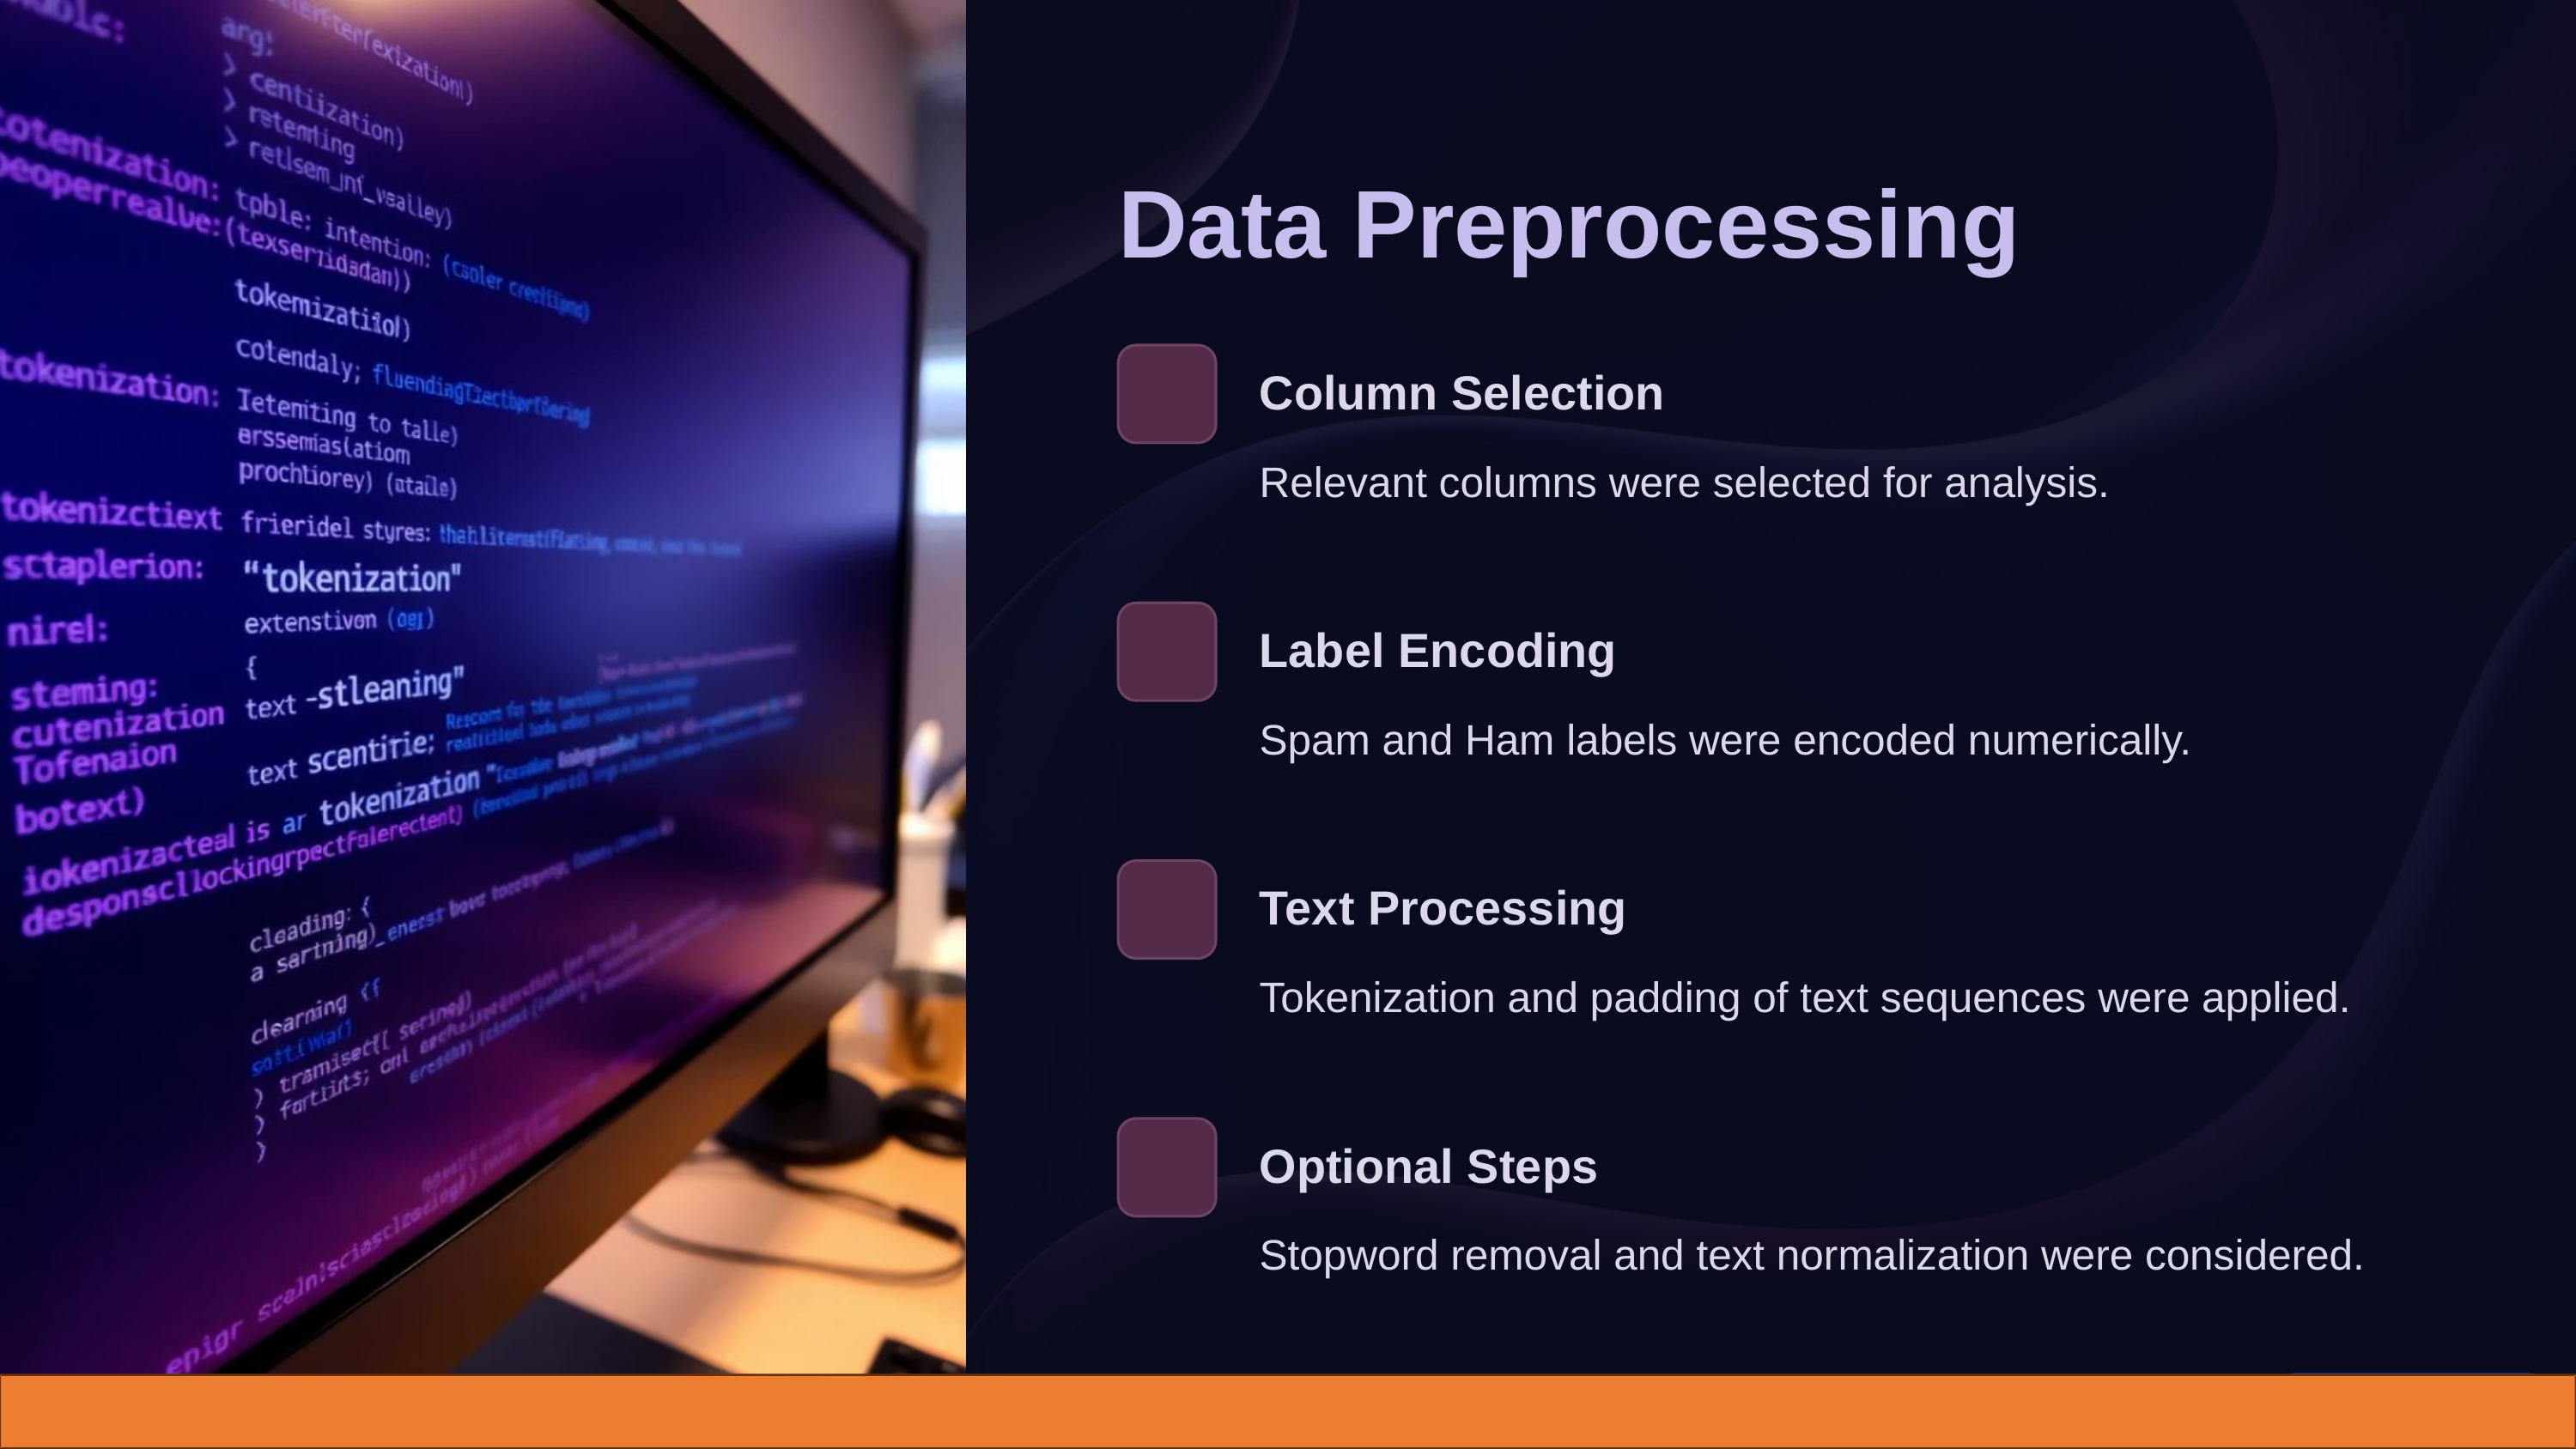

Data Preprocessing

Column Selection

Relevant columns were selected for analysis.

Label Encoding

Spam and Ham labels were encoded numerically.

Text Processing

Tokenization and padding of text sequences were applied.

Optional Steps

Stopword removal and text normalization were considered.